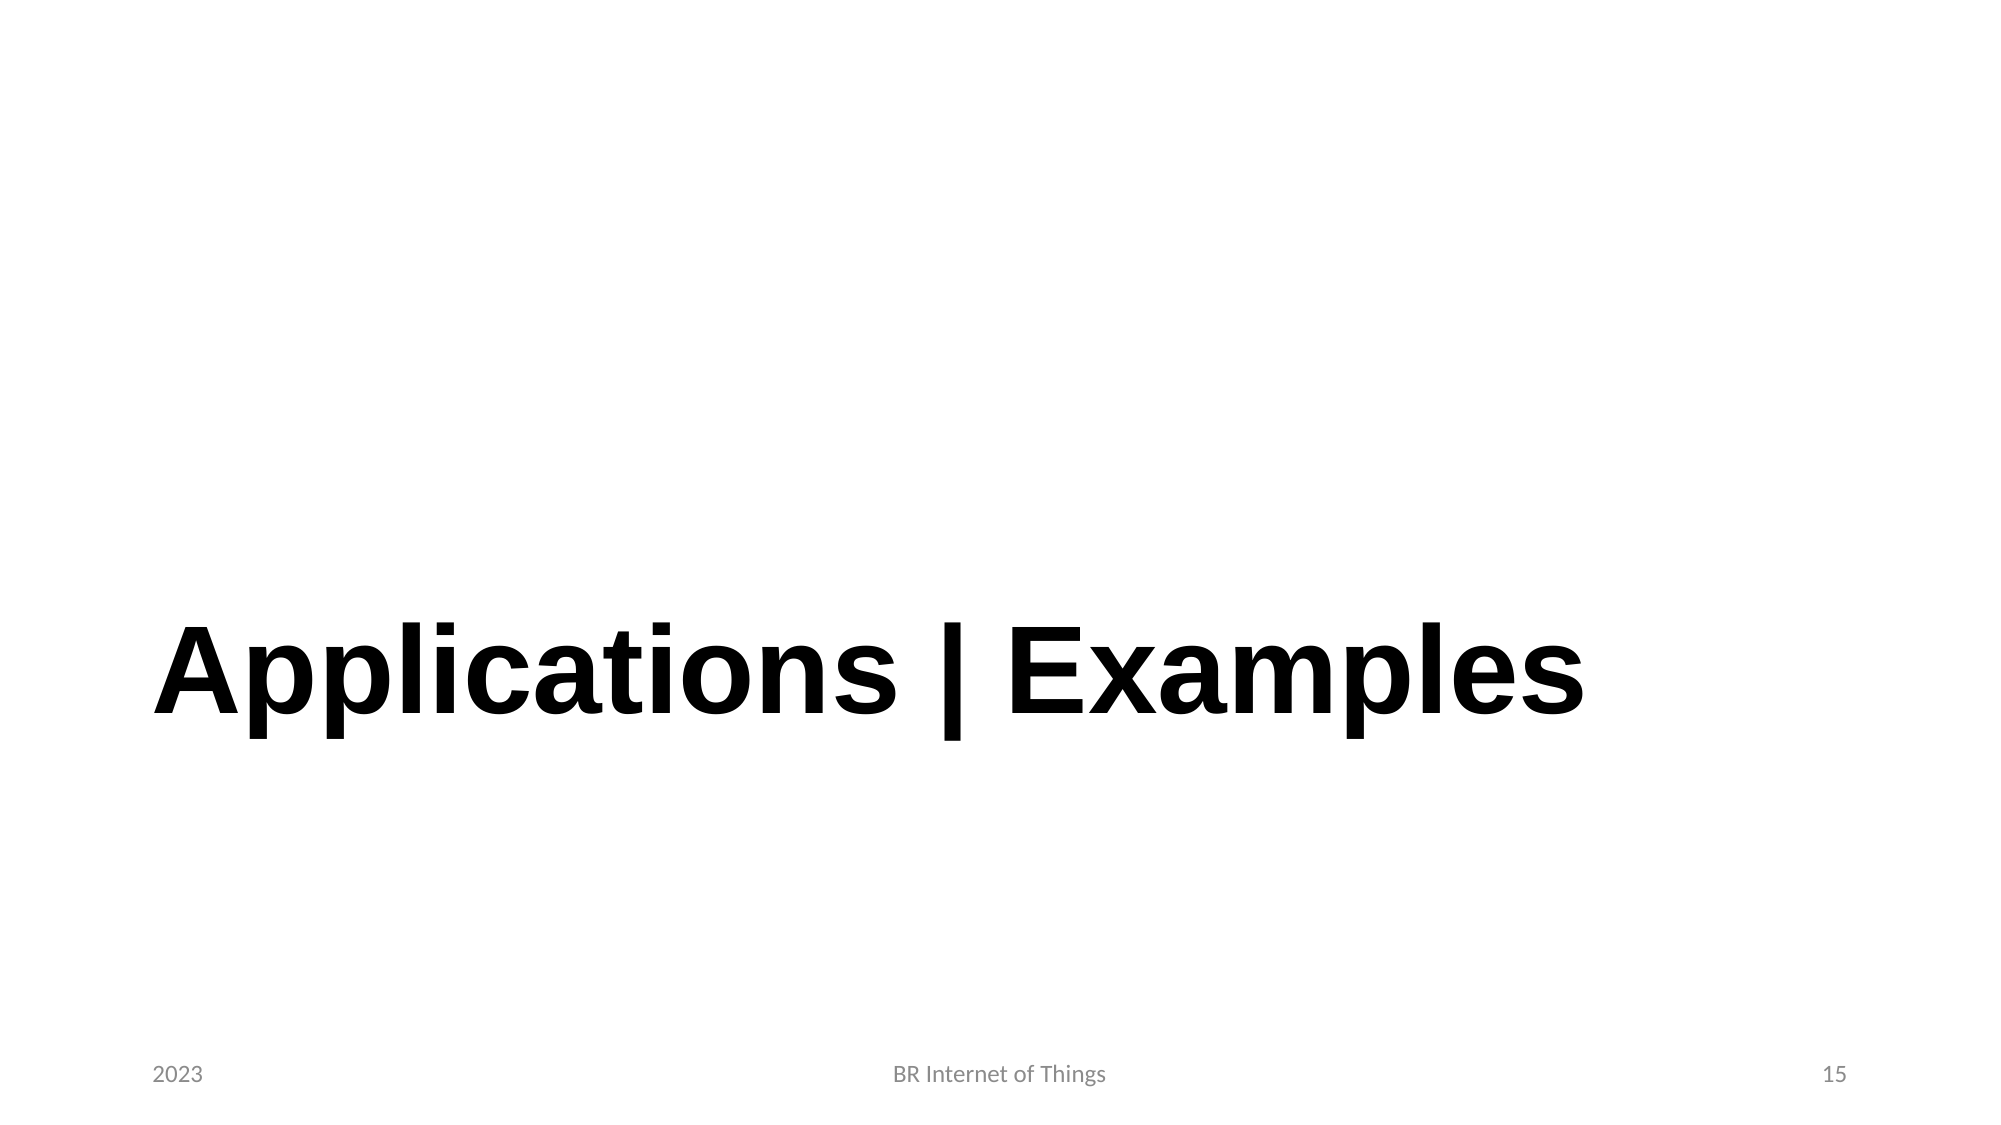

# Applications | Examples

2023
BR Internet of Things
15